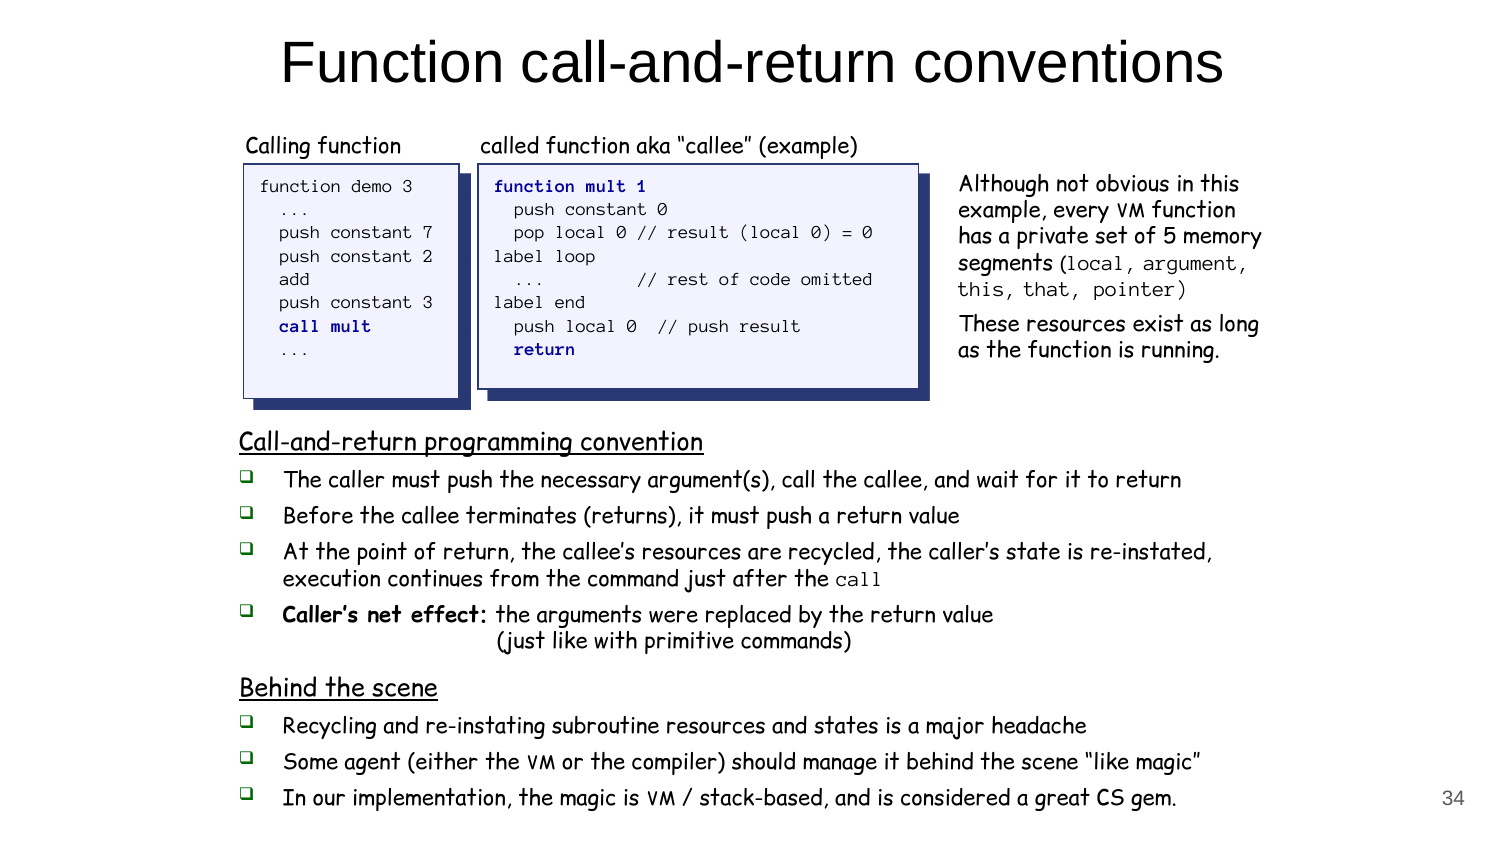

Function call-and-return conventions
Calling function
function demo 3
  ...
  push constant 7
  push constant 2
  add
  push constant 3
  call mult
  ...

called function aka “callee” (example)
function mult 1
  push constant 0
  pop local 0 // result (local 0) = 0
label loop
  ...         // rest of code omitted
label end
  push local 0  // push result
  return
Although not obvious in this example, every VM function has a private set of 5 memory segments (local, argument, this, that, pointer)
These resources exist as long as the function is running.

Call-and-return programming convention
The caller must push the necessary argument(s), call the callee, and wait for it to return
Before the callee terminates (returns), it must push a return value
At the point of return, the callee’s resources are recycled, the caller’s state is re-instated, execution continues from the command just after the call
Caller’s net effect: the arguments were replaced by the return value
                                 (just like with primitive commands)
Behind the scene
Recycling and re-instating subroutine resources and states is a major headache
Some agent (either the VM or the compiler) should manage it behind the scene “like magic”
In our implementation, the magic is VM / stack-based, and is considered a great CS gem.
34